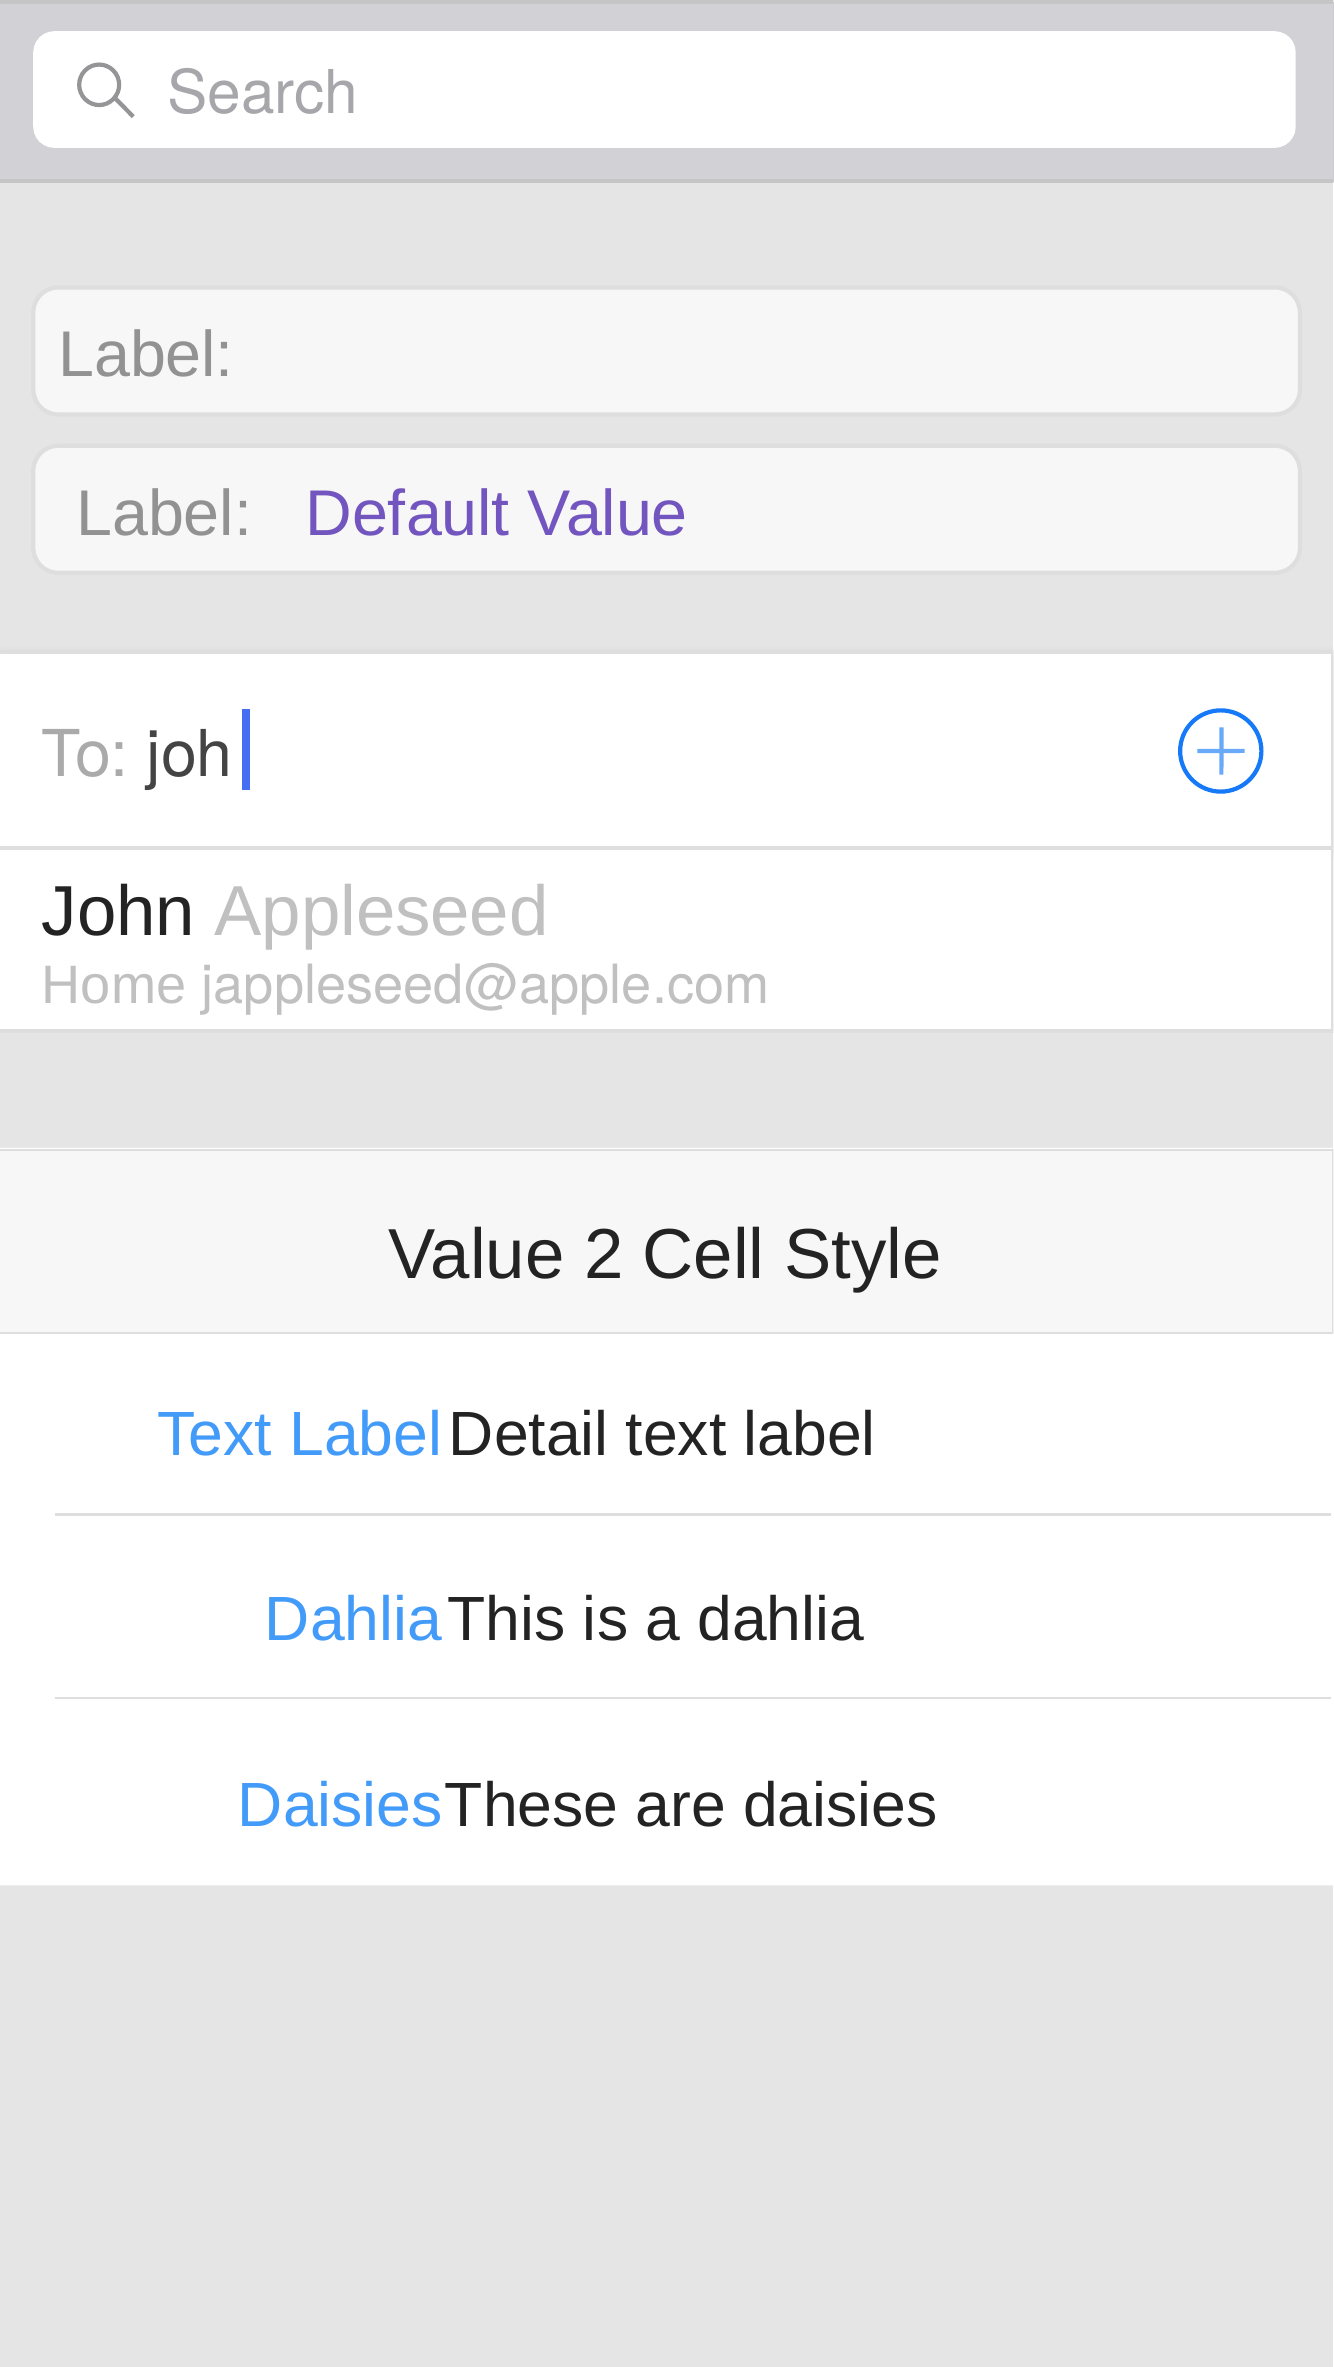

Search

 Label:
  Label:   Default Value
To: joh

John Appleseed
Home jappleseed@apple.com

Value 2 Cell Style
Text Label
Detail text label

Dahlia
This is a dahlia

Daisies
These are daisies